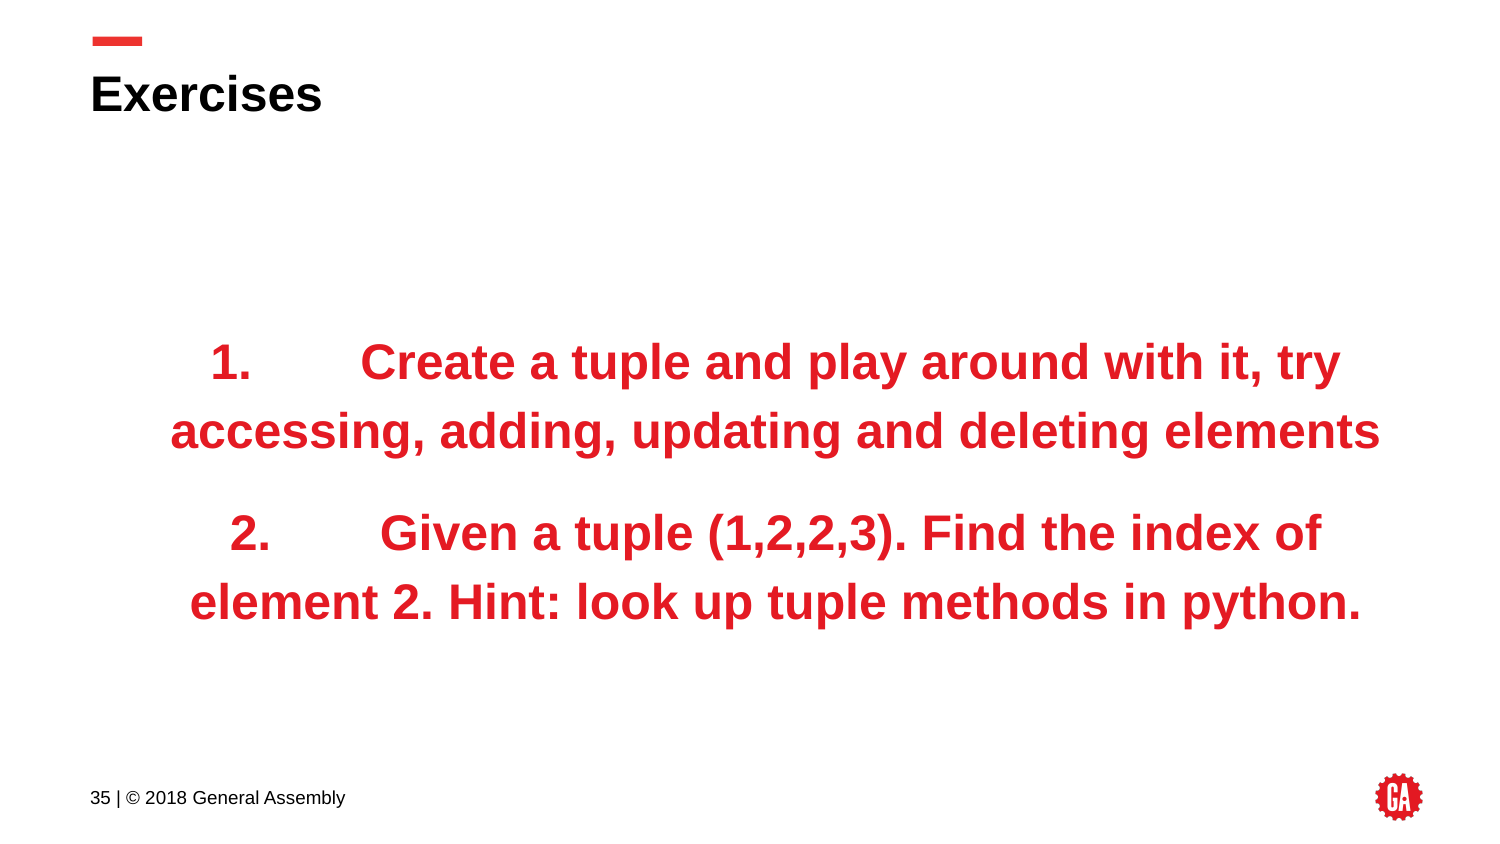

# Exercises
1.	Create a tuple and play around with it, try accessing, adding, updating and deleting elements
2.	Given a tuple (1,2,2,3). Find the index of element 2. Hint: look up tuple methods in python.
35 | © 2018 General Assembly